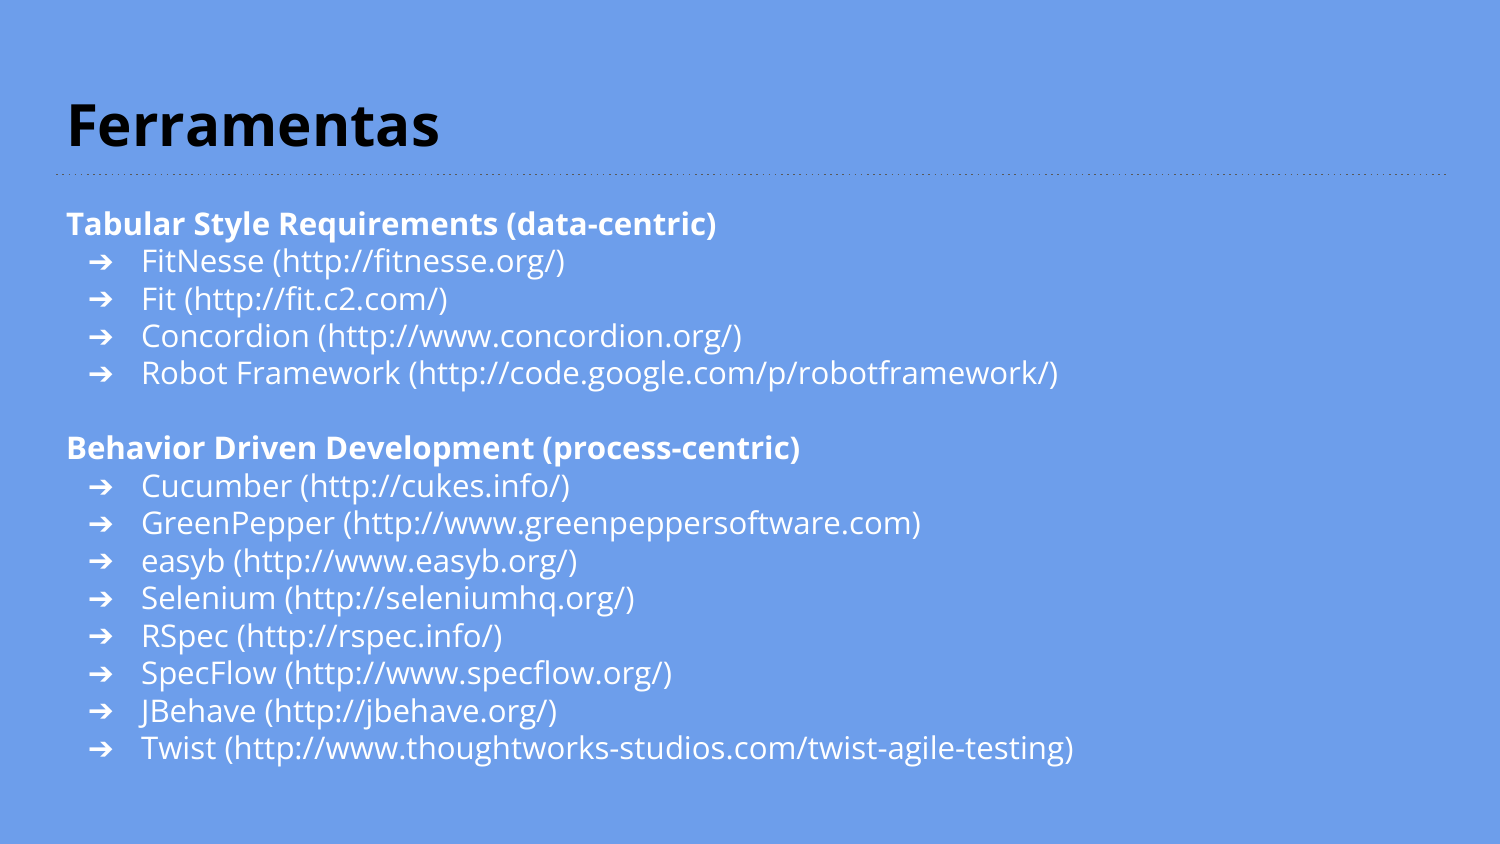

# Ferramentas
Tabular Style Requirements (data-centric)
FitNesse (http://fitnesse.org/)
Fit (http://fit.c2.com/)
Concordion (http://www.concordion.org/)
Robot Framework (http://code.google.com/p/robotframework/)

Behavior Driven Development (process-centric)
Cucumber (http://cukes.info/)
GreenPepper (http://www.greenpeppersoftware.com)
easyb (http://www.easyb.org/)
Selenium (http://seleniumhq.org/)
RSpec (http://rspec.info/)
SpecFlow (http://www.specflow.org/)
JBehave (http://jbehave.org/)
Twist (http://www.thoughtworks-studios.com/twist-agile-testing)